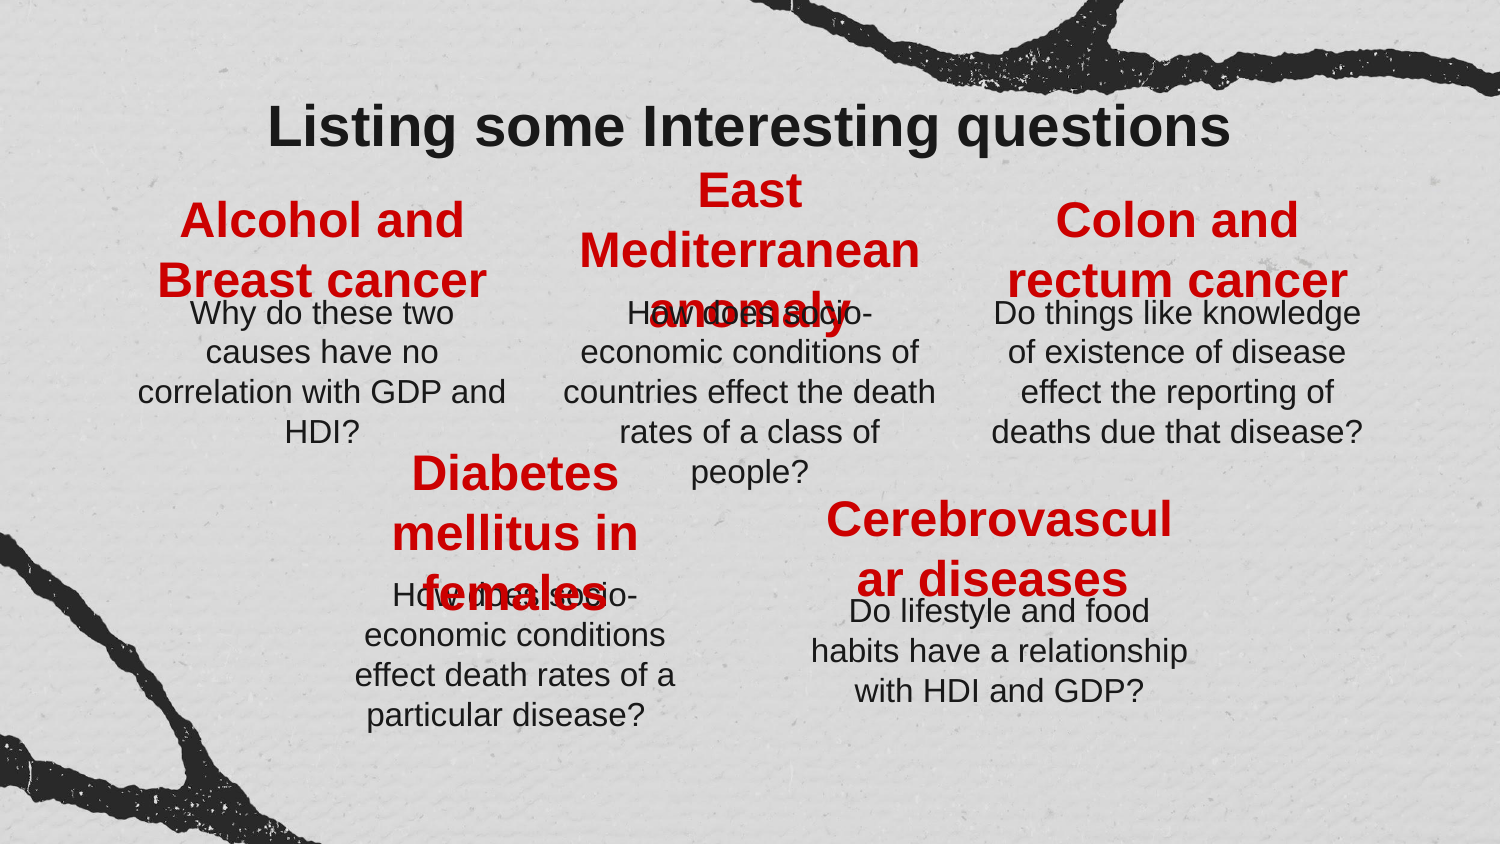

# Listing some Interesting questions
Alcohol and Breast cancer
East Mediterranean anomaly
Colon and rectum cancer
Why do these two causes have no correlation with GDP and HDI?
How does socio-economic conditions of countries effect the death rates of a class of people?
Do things like knowledge of existence of disease effect the reporting of deaths due that disease?
Diabetes mellitus in females
Cerebrovascular diseases

How does socio-economic conditions effect death rates of a particular disease?
Do lifestyle and food habits have a relationship with HDI and GDP?